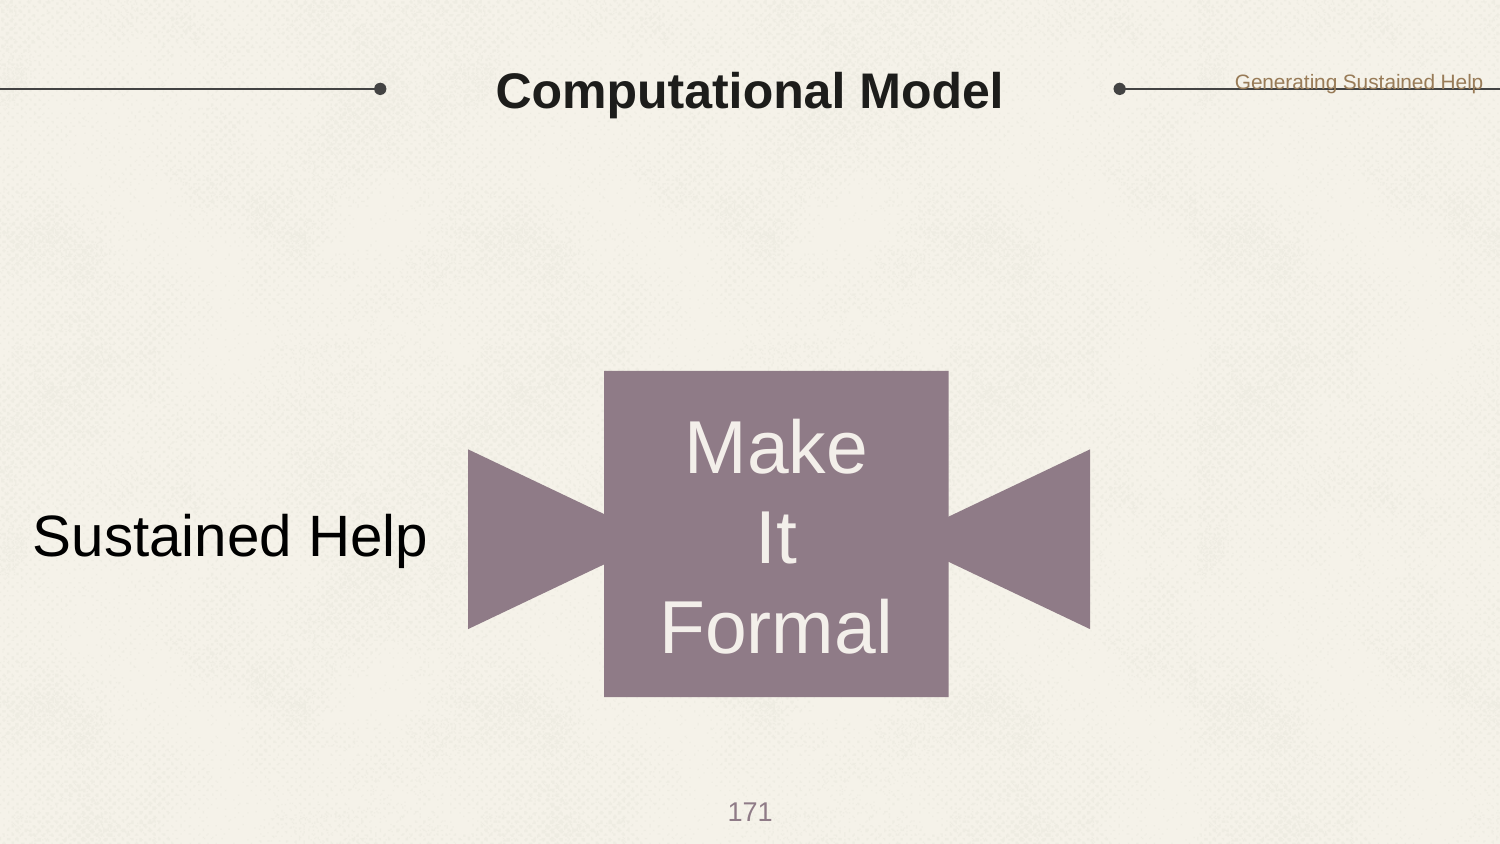

Generating Sustained Help
# Computational Model
Make
It
Formal

Sustained Help
171